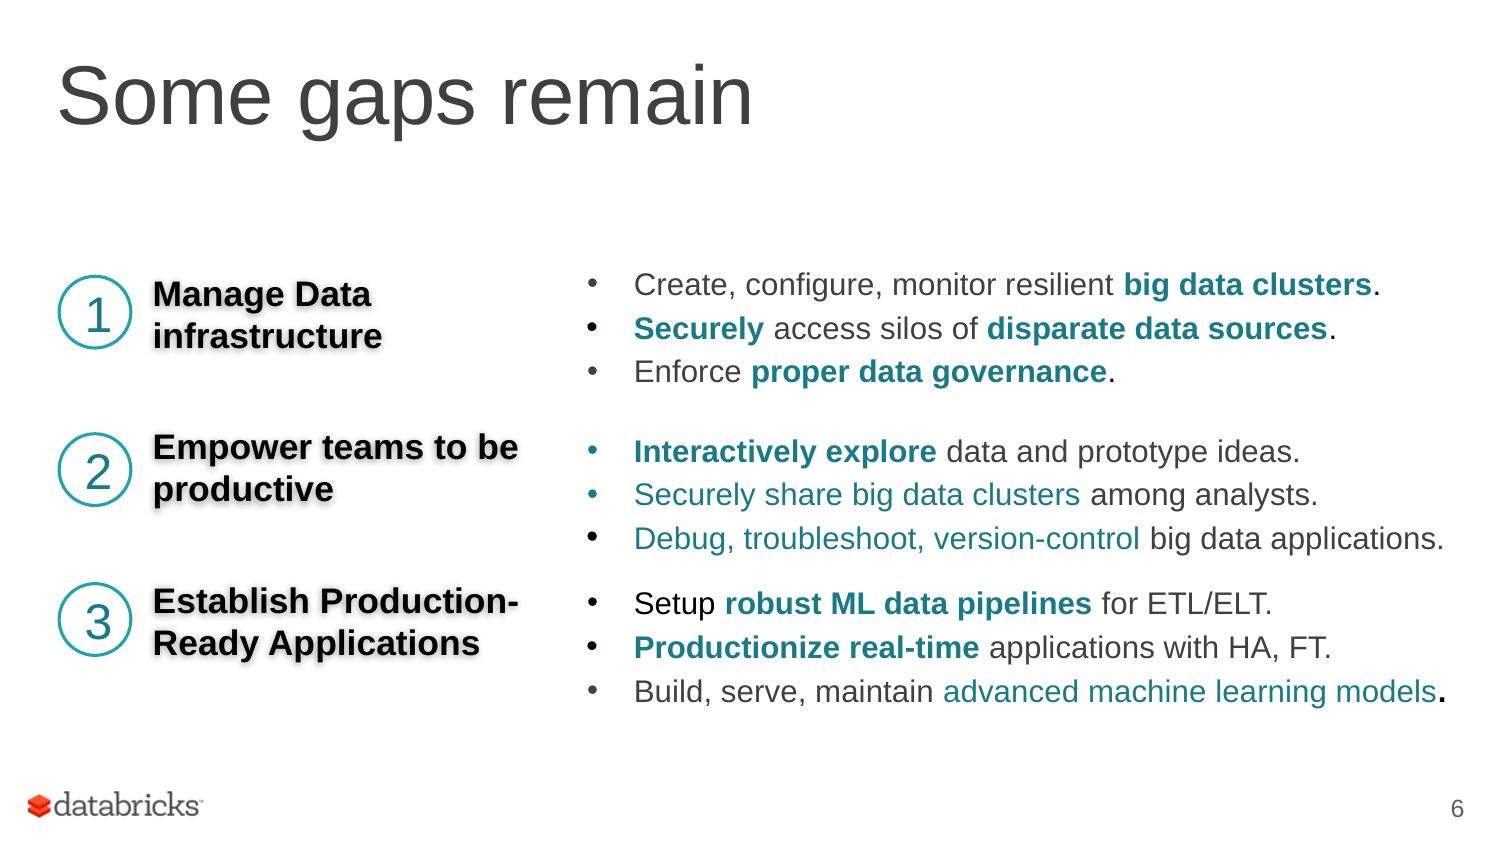

# Some gaps remain
Manage Data
infrastructure
Create, configure, monitor resilient big data clusters.
Securely access silos of disparate data sources.
Enforce proper data governance.

1
Empower teams to be productive
Interactively explore data and prototype ideas.
Securely share big data clusters among analysts.
Debug, troubleshoot, version-control big data applications.

2
Establish Production-
Ready Applications
Setup robust ML data pipelines for ETL/ELT.
Productionize real-time applications with HA, FT.
Build, serve, maintain advanced machine learning models.

3
6